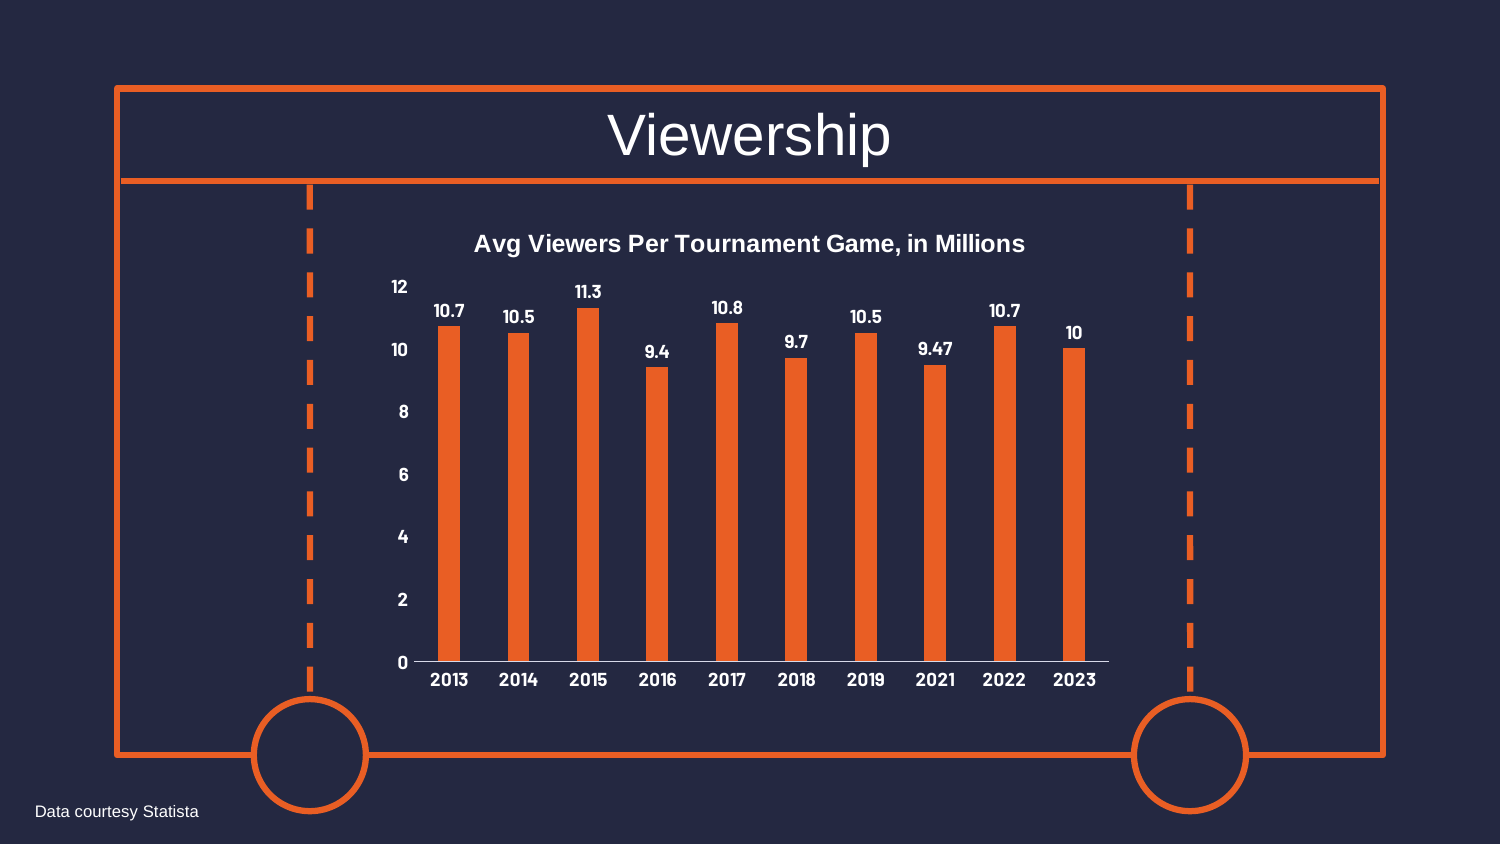

# Viewership

### Chart: Avg Viewers Per Tournament Game, in Millions

| Category | Avg Viewers, in Millions |
|---|---|
| 2013 | 10.7 |
| 2014 | 10.5 |
| 2015 | 11.3 |
| 2016 | 9.4 |
| 2017 | 10.8 |
| 2018 | 9.7 |
| 2019 | 10.5 |
| 2021 | 9.47 |
| 2022 | 10.7 |
| 2023 | 10.0 |
Data courtesy Statista